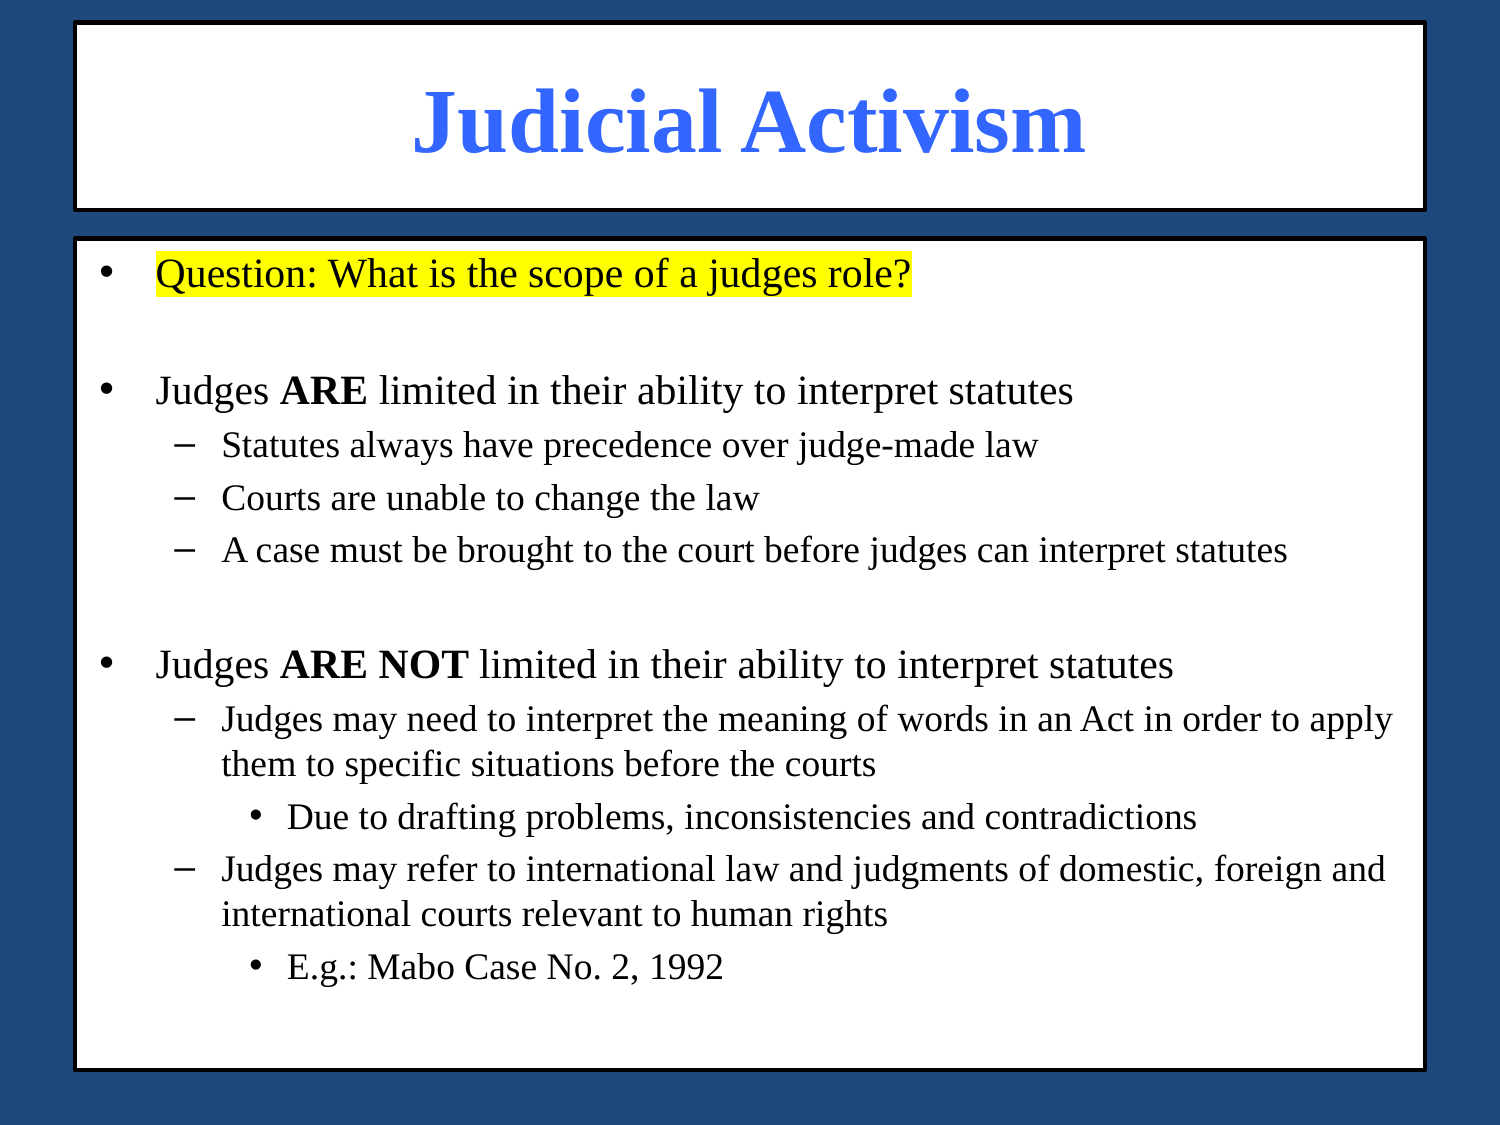

# Judicial Activism
Question: What is the scope of a judges role?

Judges ARE limited in their ability to interpret statutes
Statutes always have precedence over judge-made law
Courts are unable to change the law
A case must be brought to the court before judges can interpret statutes

Judges ARE NOT limited in their ability to interpret statutes
Judges may need to interpret the meaning of words in an Act in order to apply them to specific situations before the courts
Due to drafting problems, inconsistencies and contradictions
Judges may refer to international law and judgments of domestic, foreign and international courts relevant to human rights
E.g.: Mabo Case No. 2, 1992